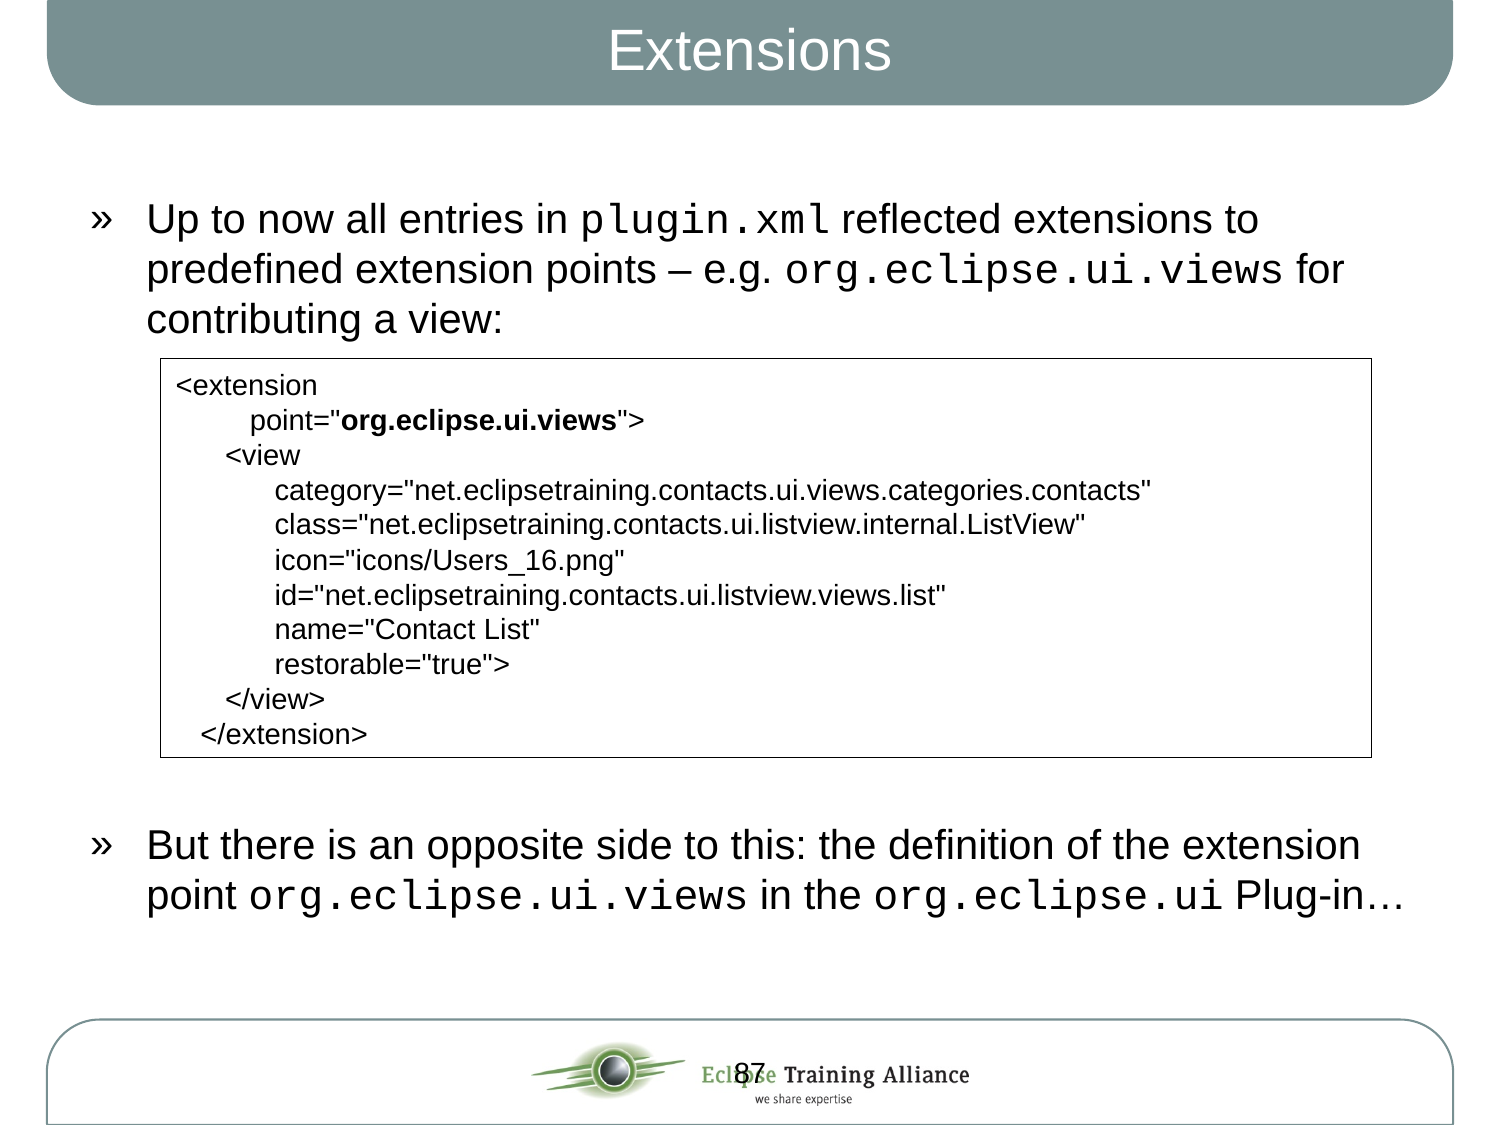

# Extensions
Up to now all entries in plugin.xml reflected extensions to predefined extension points – e.g. org.eclipse.ui.views for contributing a view:

But there is an opposite side to this: the definition of the extension point org.eclipse.ui.views in the org.eclipse.ui Plug-in…
<extension
         point="org.eclipse.ui.views">
      <view
            category="net.eclipsetraining.contacts.ui.views.categories.contacts"
            class="net.eclipsetraining.contacts.ui.listview.internal.ListView"
            icon="icons/Users_16.png"
            id="net.eclipsetraining.contacts.ui.listview.views.list"
            name="Contact List"
            restorable="true">
      </view>
   </extension>
87